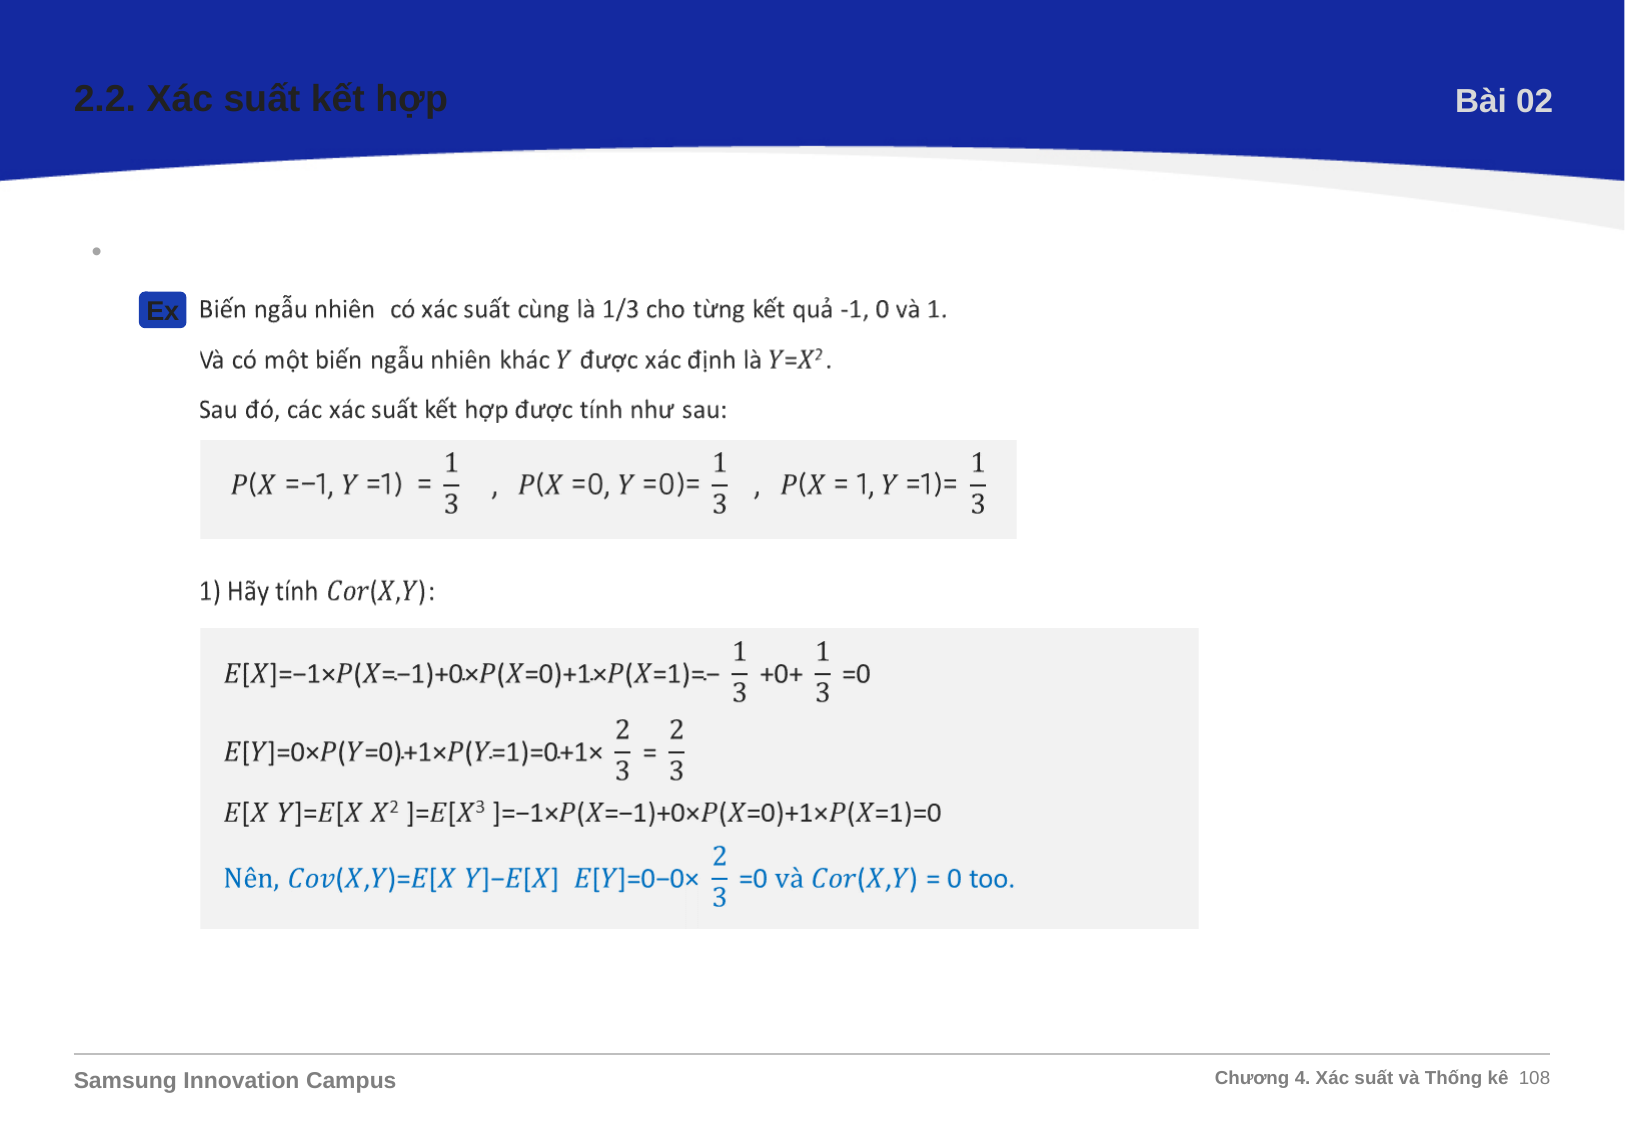

2.2. Xác suất kết hợp
Bài 02
Sự phụ thuộc và Hệ số tương quan:

Ex